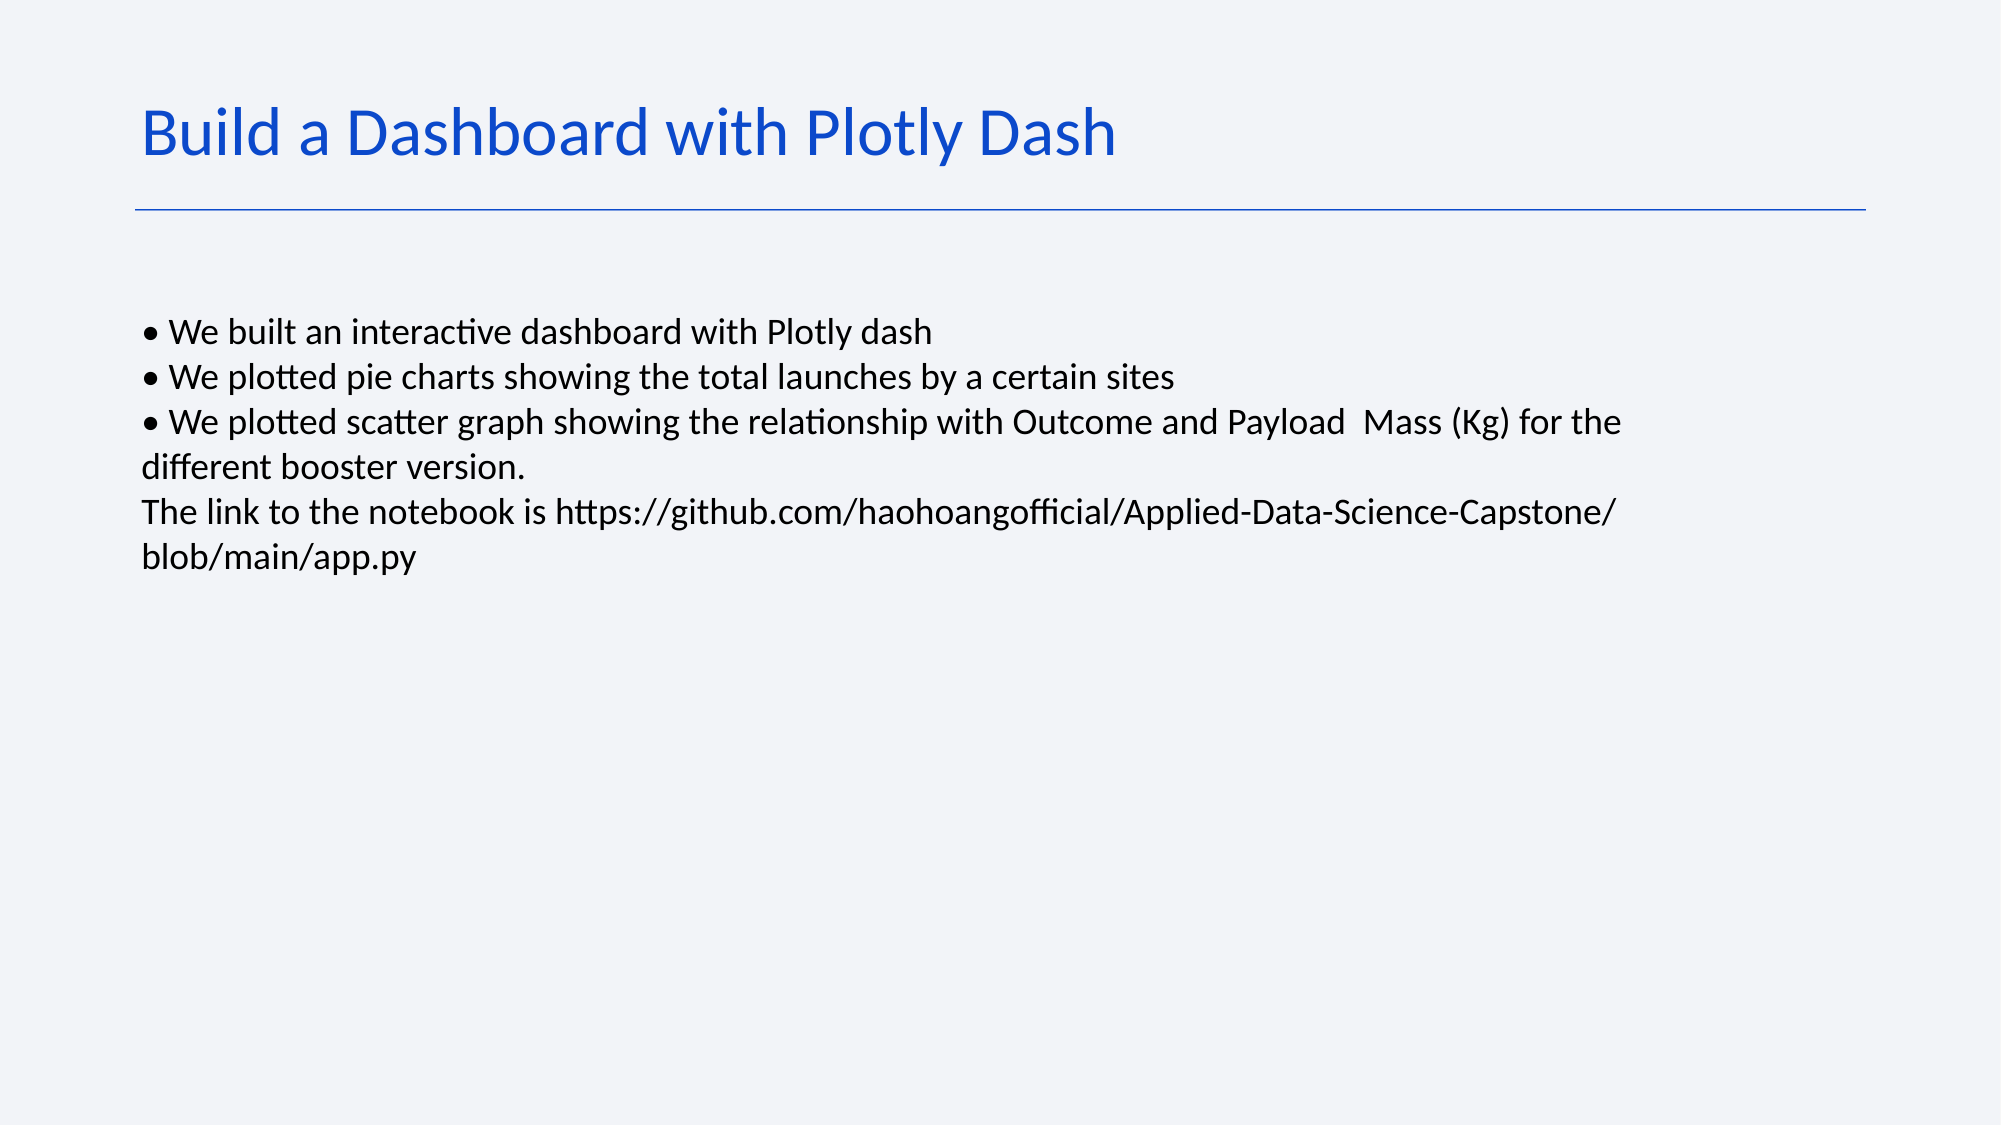

Build a Dashboard with Plotly Dash
• We built an interactive dashboard with Plotly dash
• We plotted pie charts showing the total launches by a certain sites
• We plotted scatter graph showing the relationship with Outcome and Payload  Mass (Kg) for the different booster version.
The link to the notebook is https://github.com/haohoangofficial/Applied-Data-Science-Capstone/blob/main/app.py
14